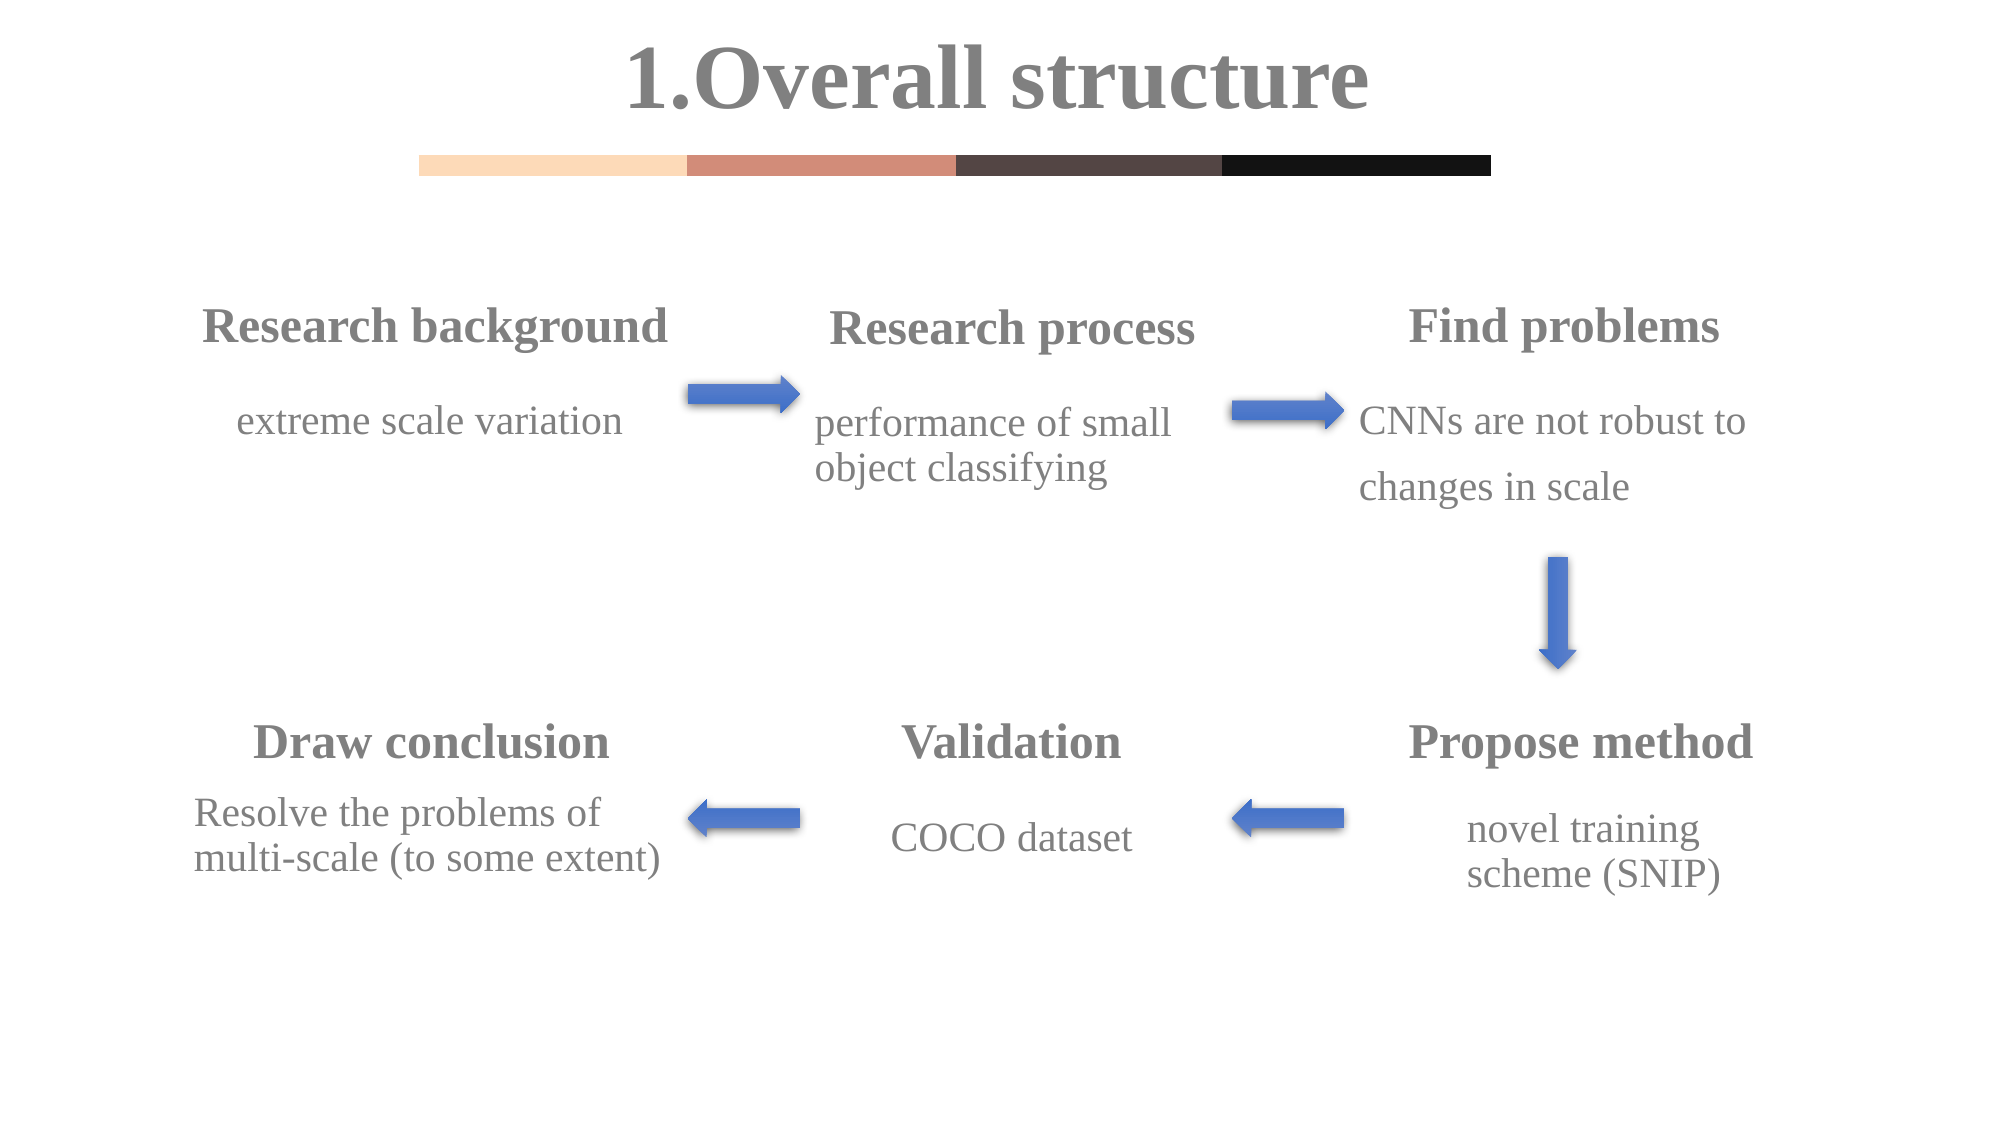

1.Overall structure
Research background
Find problems
Research process

extreme scale variation

CNNs are not robust to
changes in scale
performance of small object classifying

Draw conclusion
Validation
Propose method
Resolve the problems of multi-scale (to some extent)

novel training scheme (SNIP)
COCO dataset